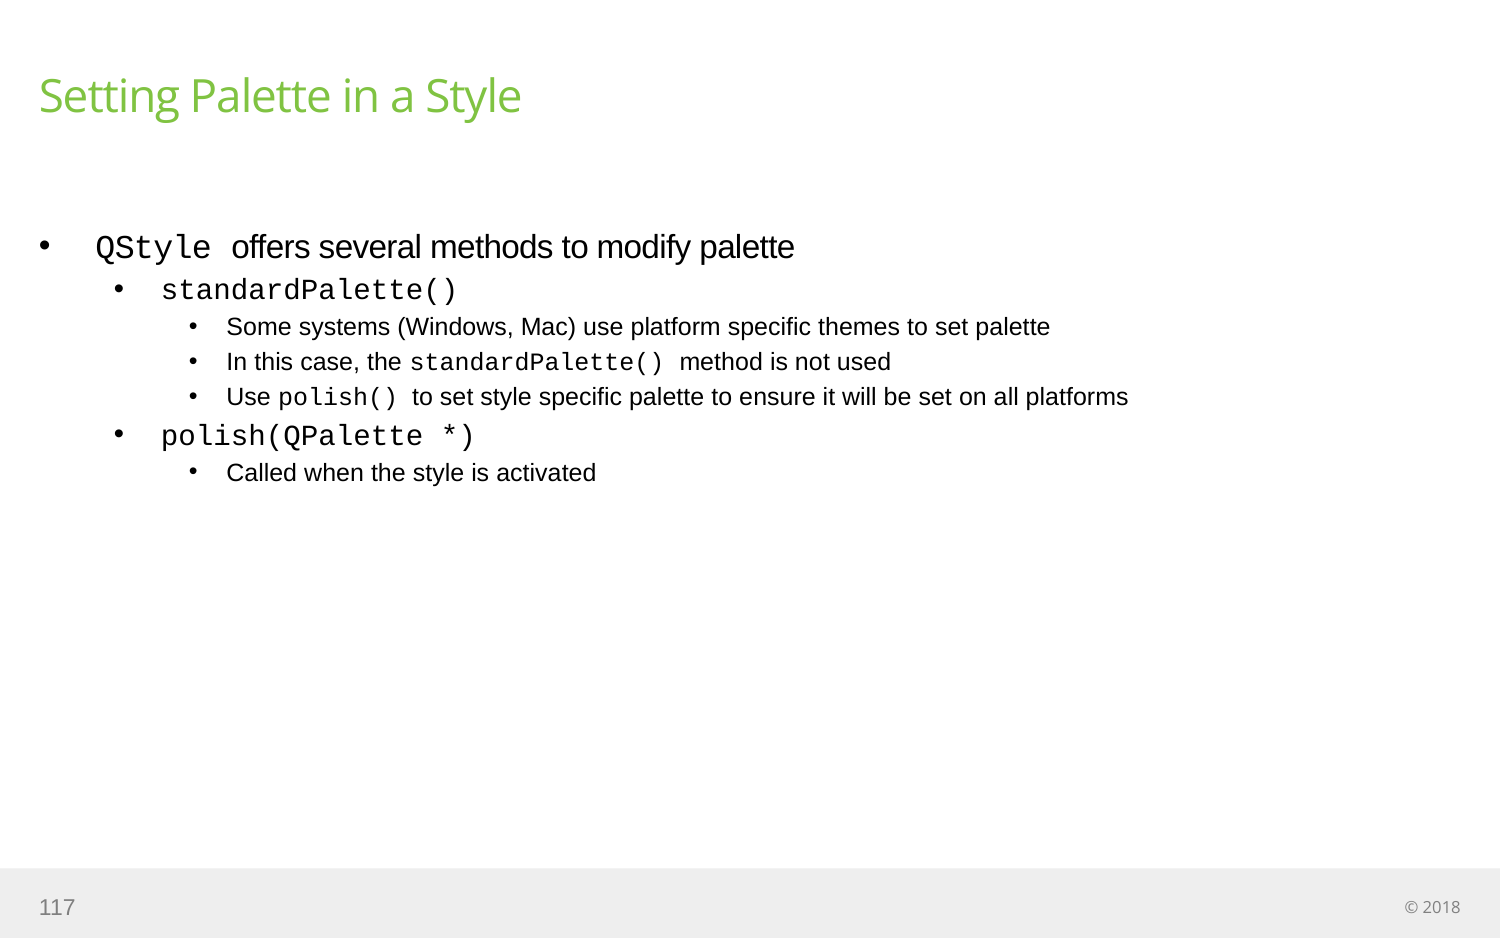

# Setting Palette in a Style
QStyle offers several methods to modify palette
standardPalette()
Some systems (Windows, Mac) use platform specific themes to set palette
In this case, the standardPalette() method is not used
Use polish()  to set style specific palette to ensure it will be set on all platforms
polish(QPalette *)
Called when the style is activated

117
© 2018